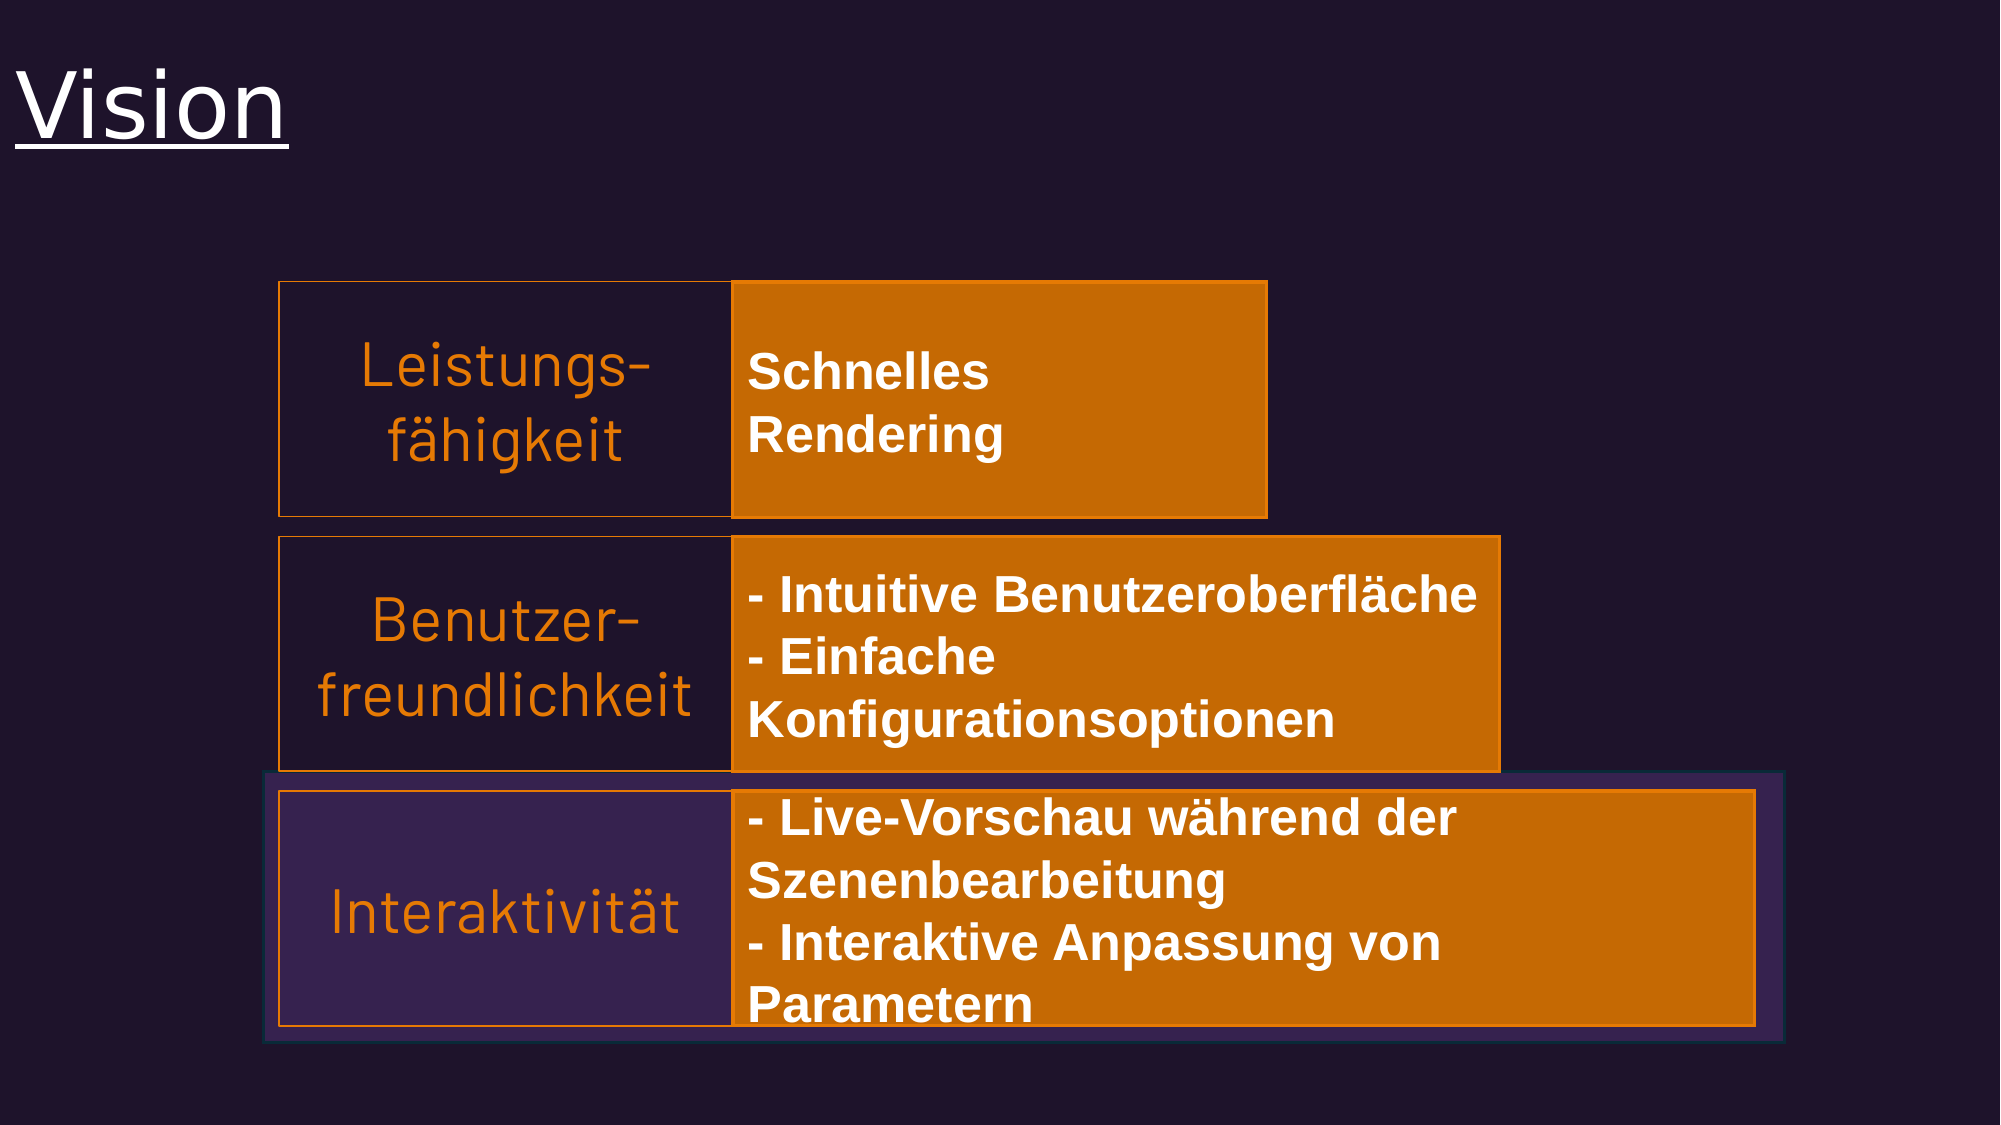

# Vision

Leistungs-fähigkeit
Schnelles Rendering
- Intuitive Benutzeroberfläche
- Einfache Konfigurationsoptionen

Benutzer-freundlichkeit

- Live-Vorschau während der Szenenbearbeitung
- Interaktive Anpassung von Parametern
Interaktivität